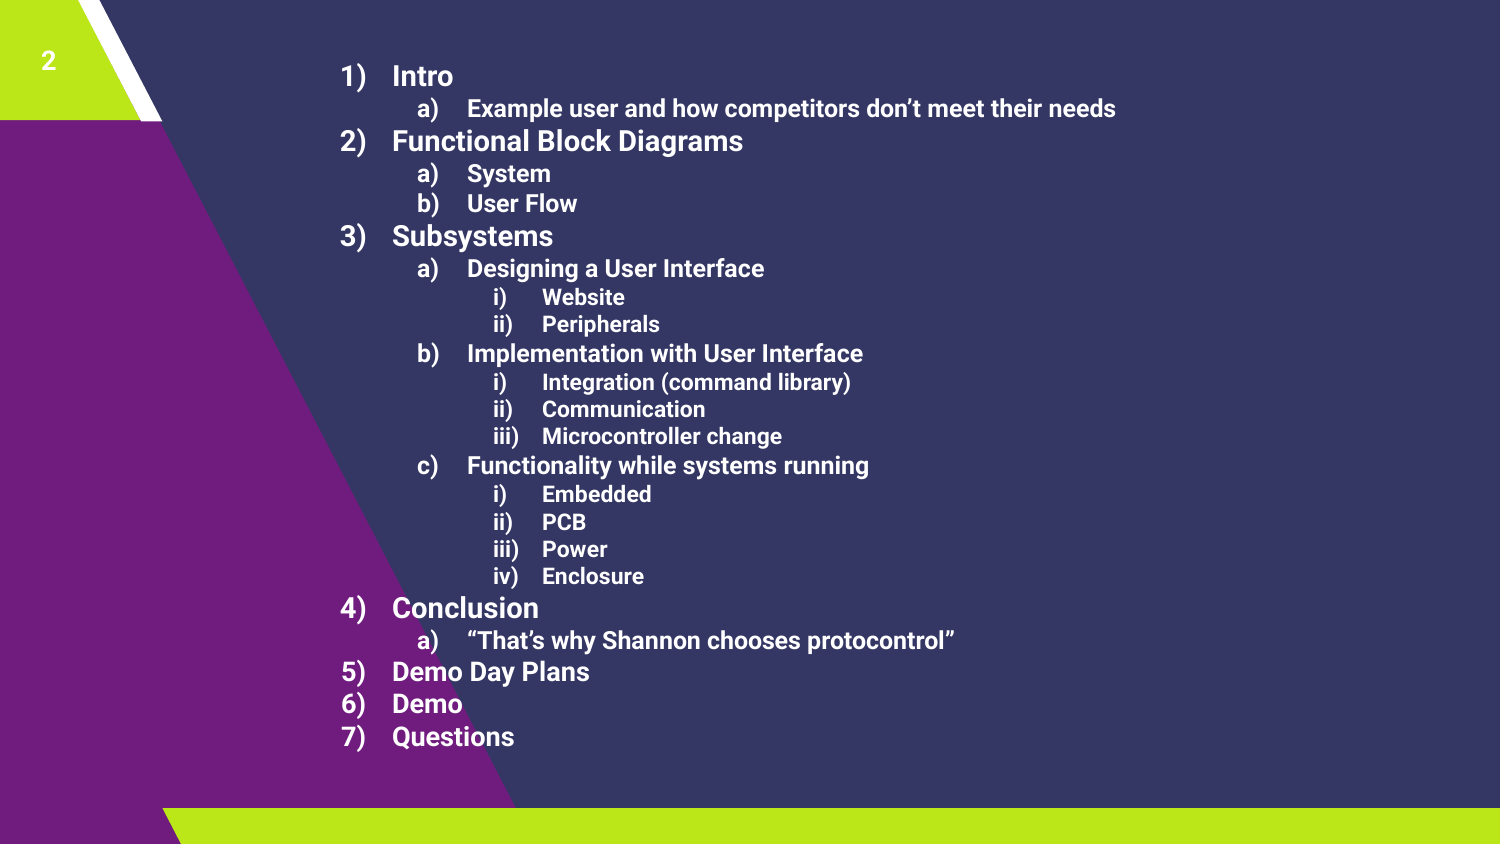

2
Intro
Example user and how competitors don’t meet their needs
Functional Block Diagrams
System
User Flow
Subsystems
Designing a User Interface
Website
Peripherals
Implementation with User Interface
Integration (command library)
Communication
Microcontroller change
Functionality while systems running
Embedded
PCB
Power
Enclosure
Conclusion
“That’s why Shannon chooses protocontrol”
Demo Day Plans
Demo
Questions